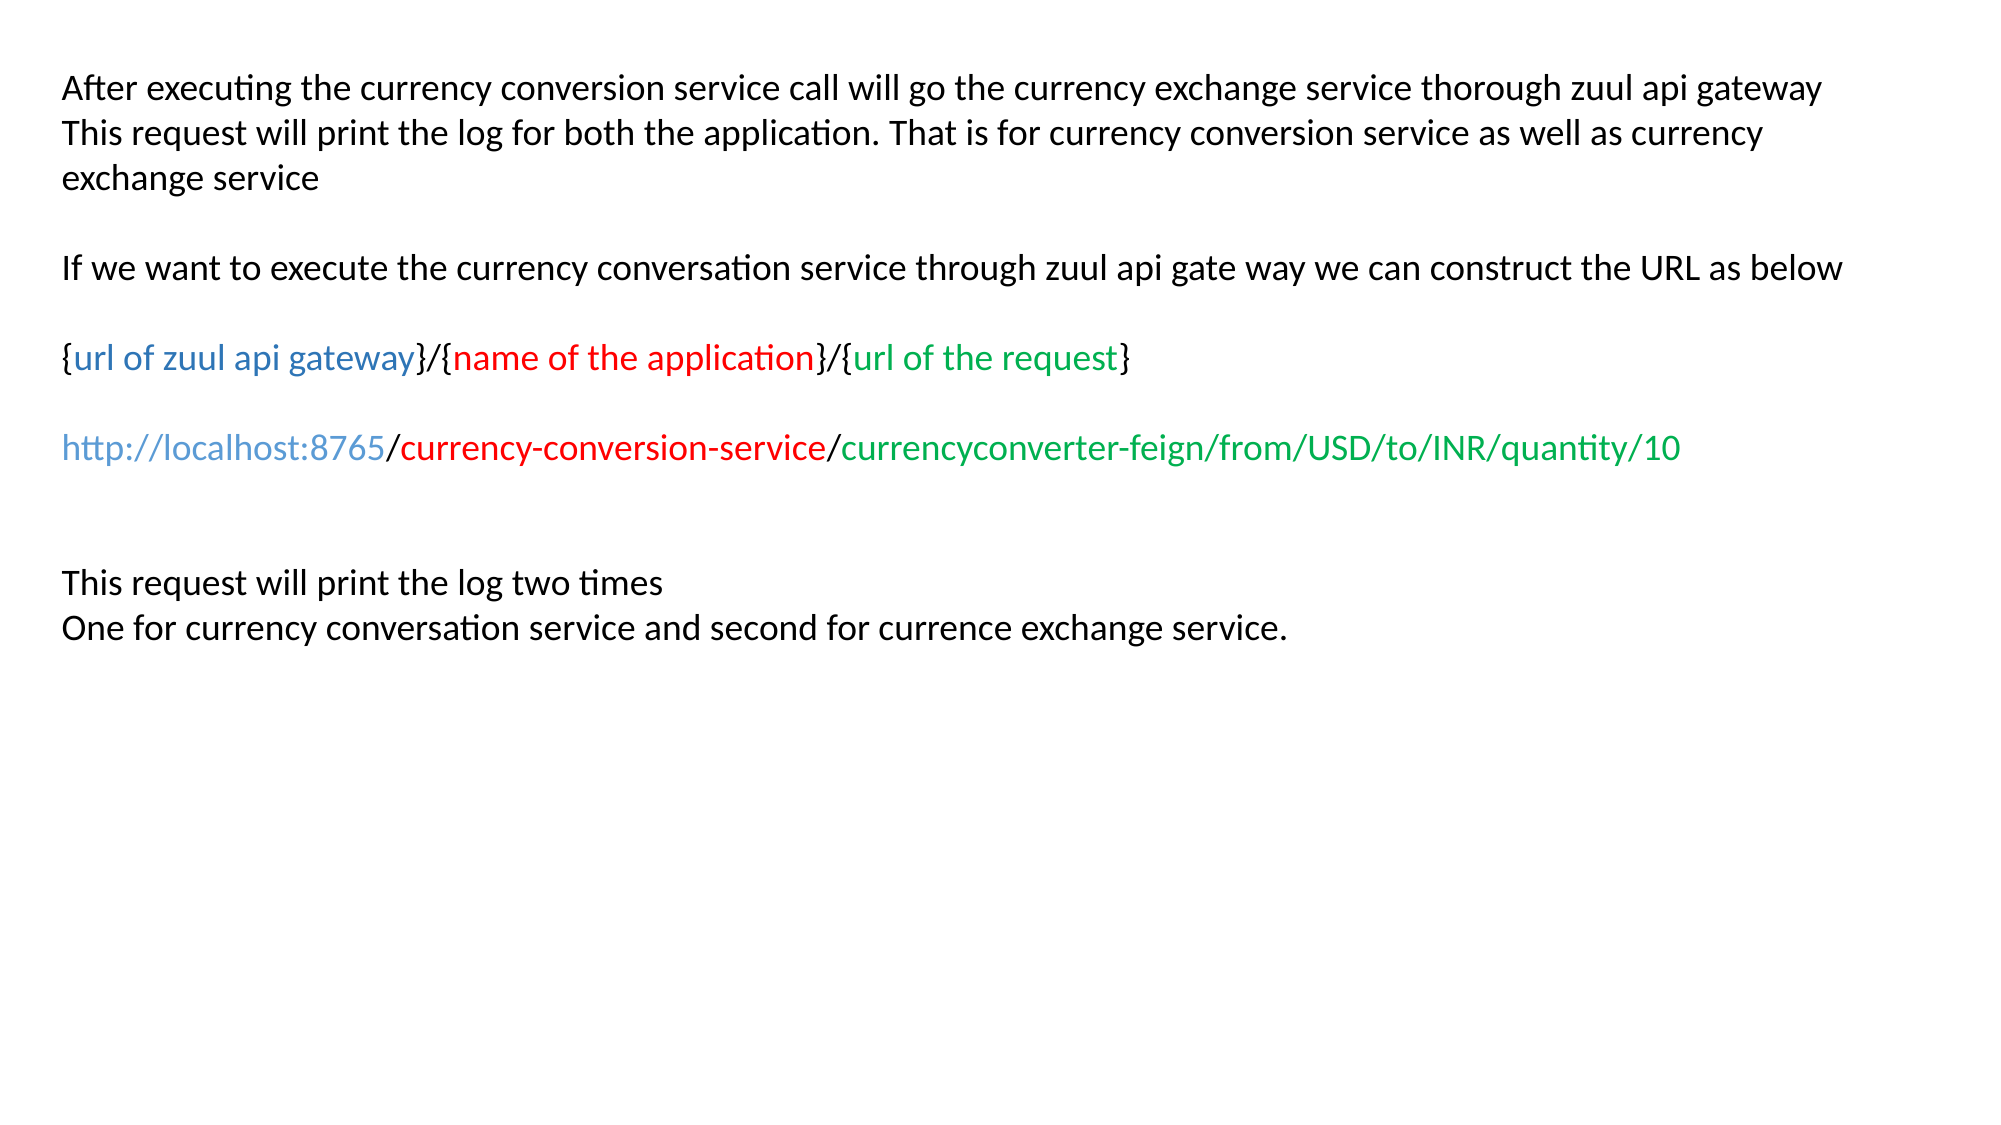

After executing the currency conversion service call will go the currency exchange service thorough zuul api gateway
This request will print the log for both the application. That is for currency conversion service as well as currency exchange service

If we want to execute the currency conversation service through zuul api gate way we can construct the URL as below

{url of zuul api gateway}/{name of the application}/{url of the request}

http://localhost:8765/currency-conversion-service/currencyconverter-feign/from/USD/to/INR/quantity/10

This request will print the log two times
One for currency conversation service and second for currence exchange service.